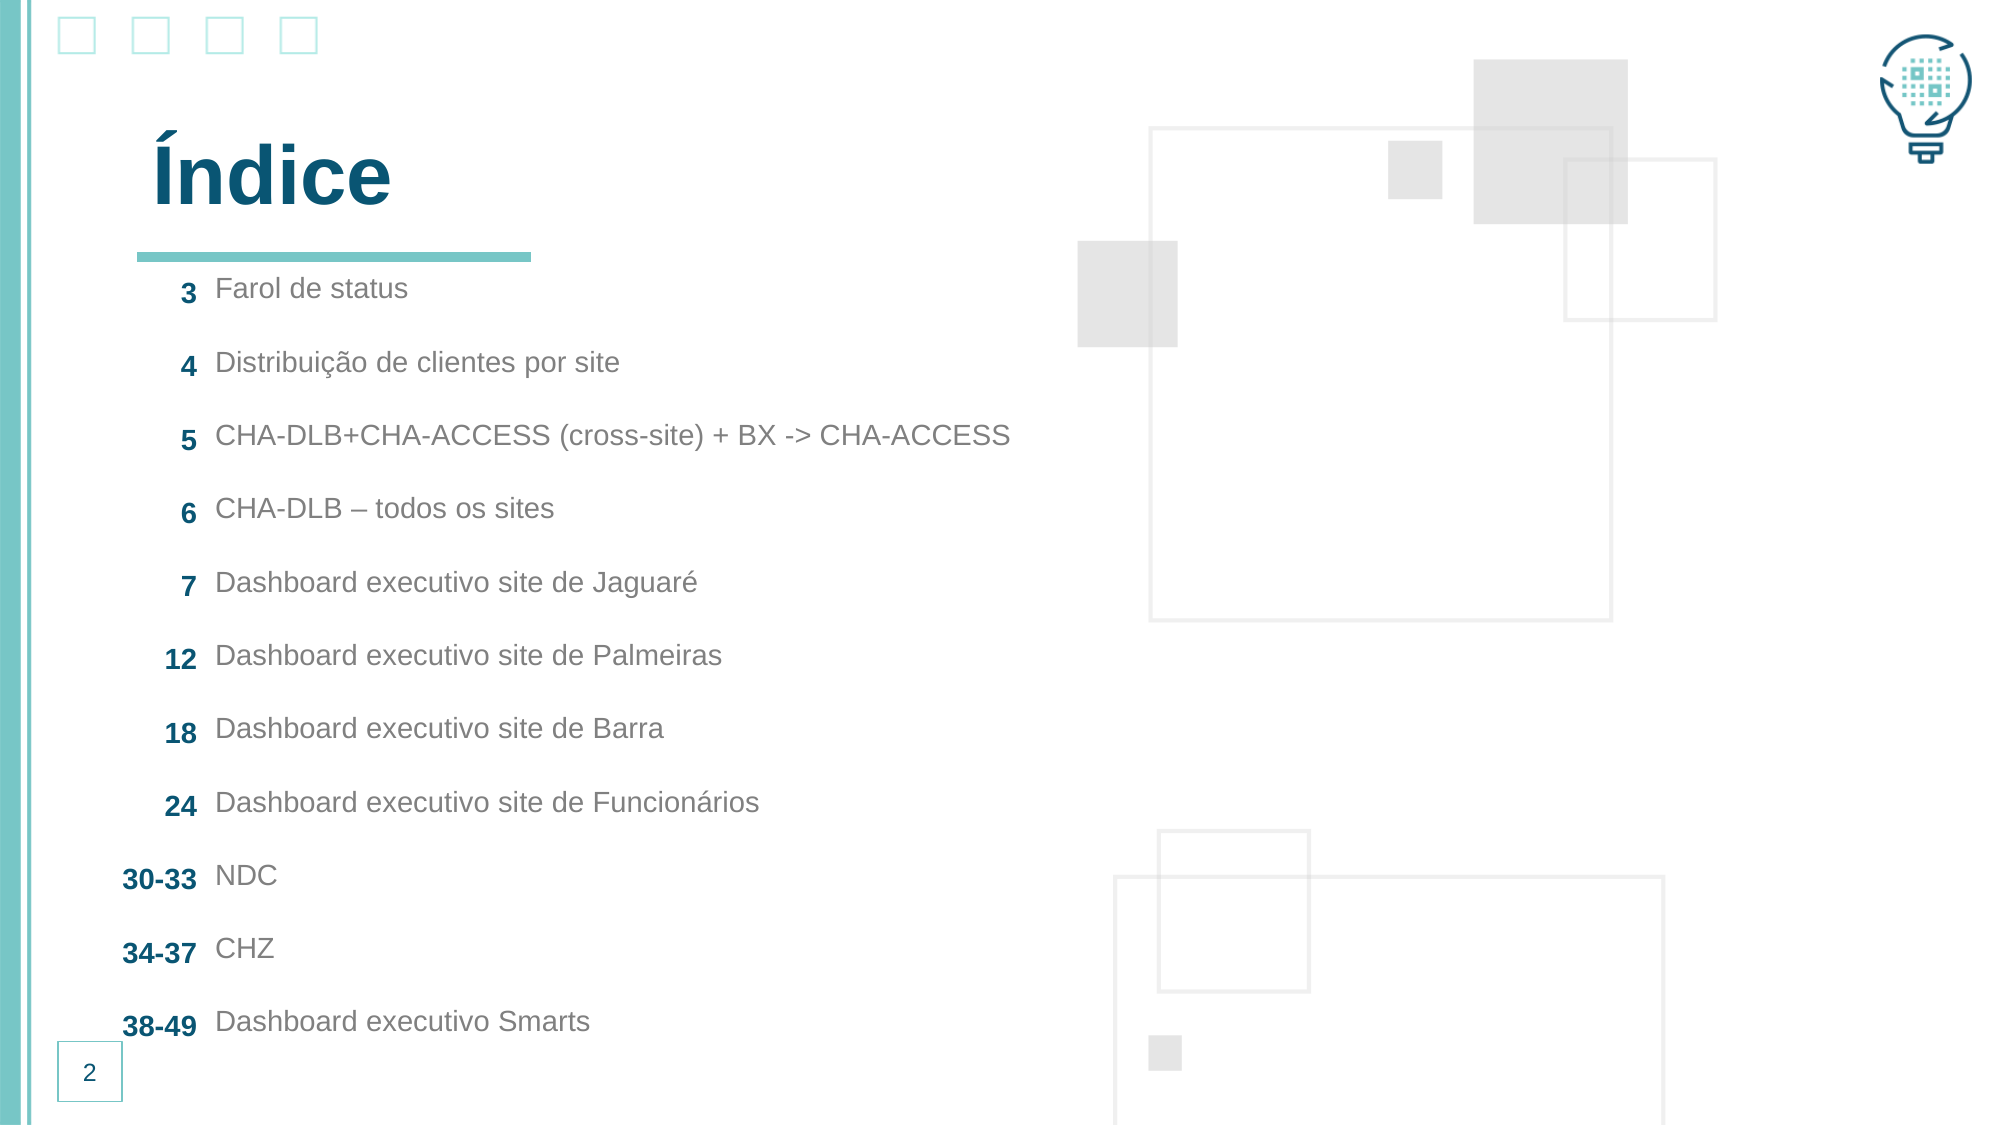

Índice
Farol de status
Distribuição de clientes por site
CHA-DLB+CHA-ACCESS (cross-site) + BX -> CHA-ACCESS
CHA-DLB – todos os sites
Dashboard executivo site de Jaguaré
Dashboard executivo site de Palmeiras
Dashboard executivo site de Barra
Dashboard executivo site de Funcionários
NDC
CHZ
Dashboard executivo Smarts

3
4
5
6
7
12
18
24
30-33
34-37
38-49
2